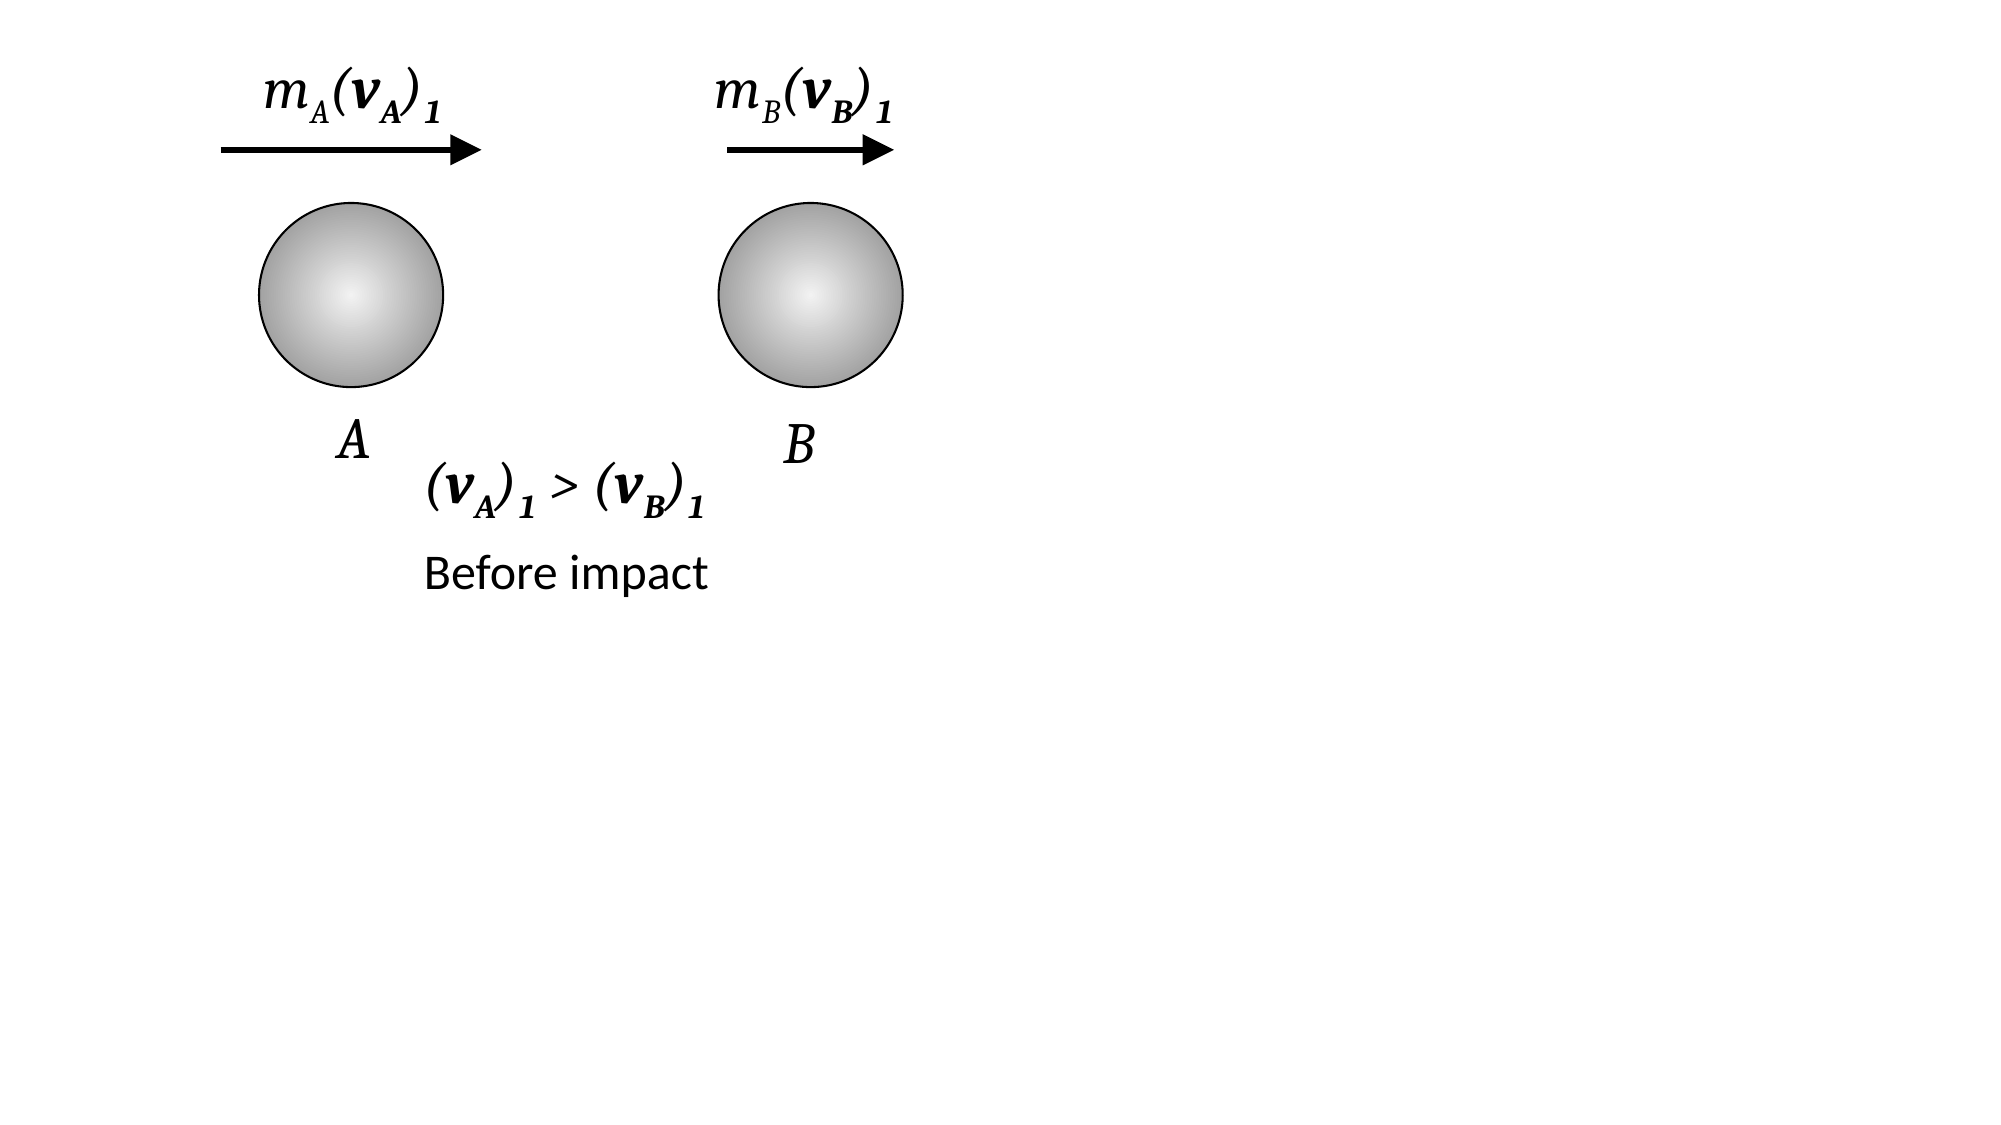

mB(vB)1
mA(vA)1

A
B
(vA)1 > (vB)1
Before impact